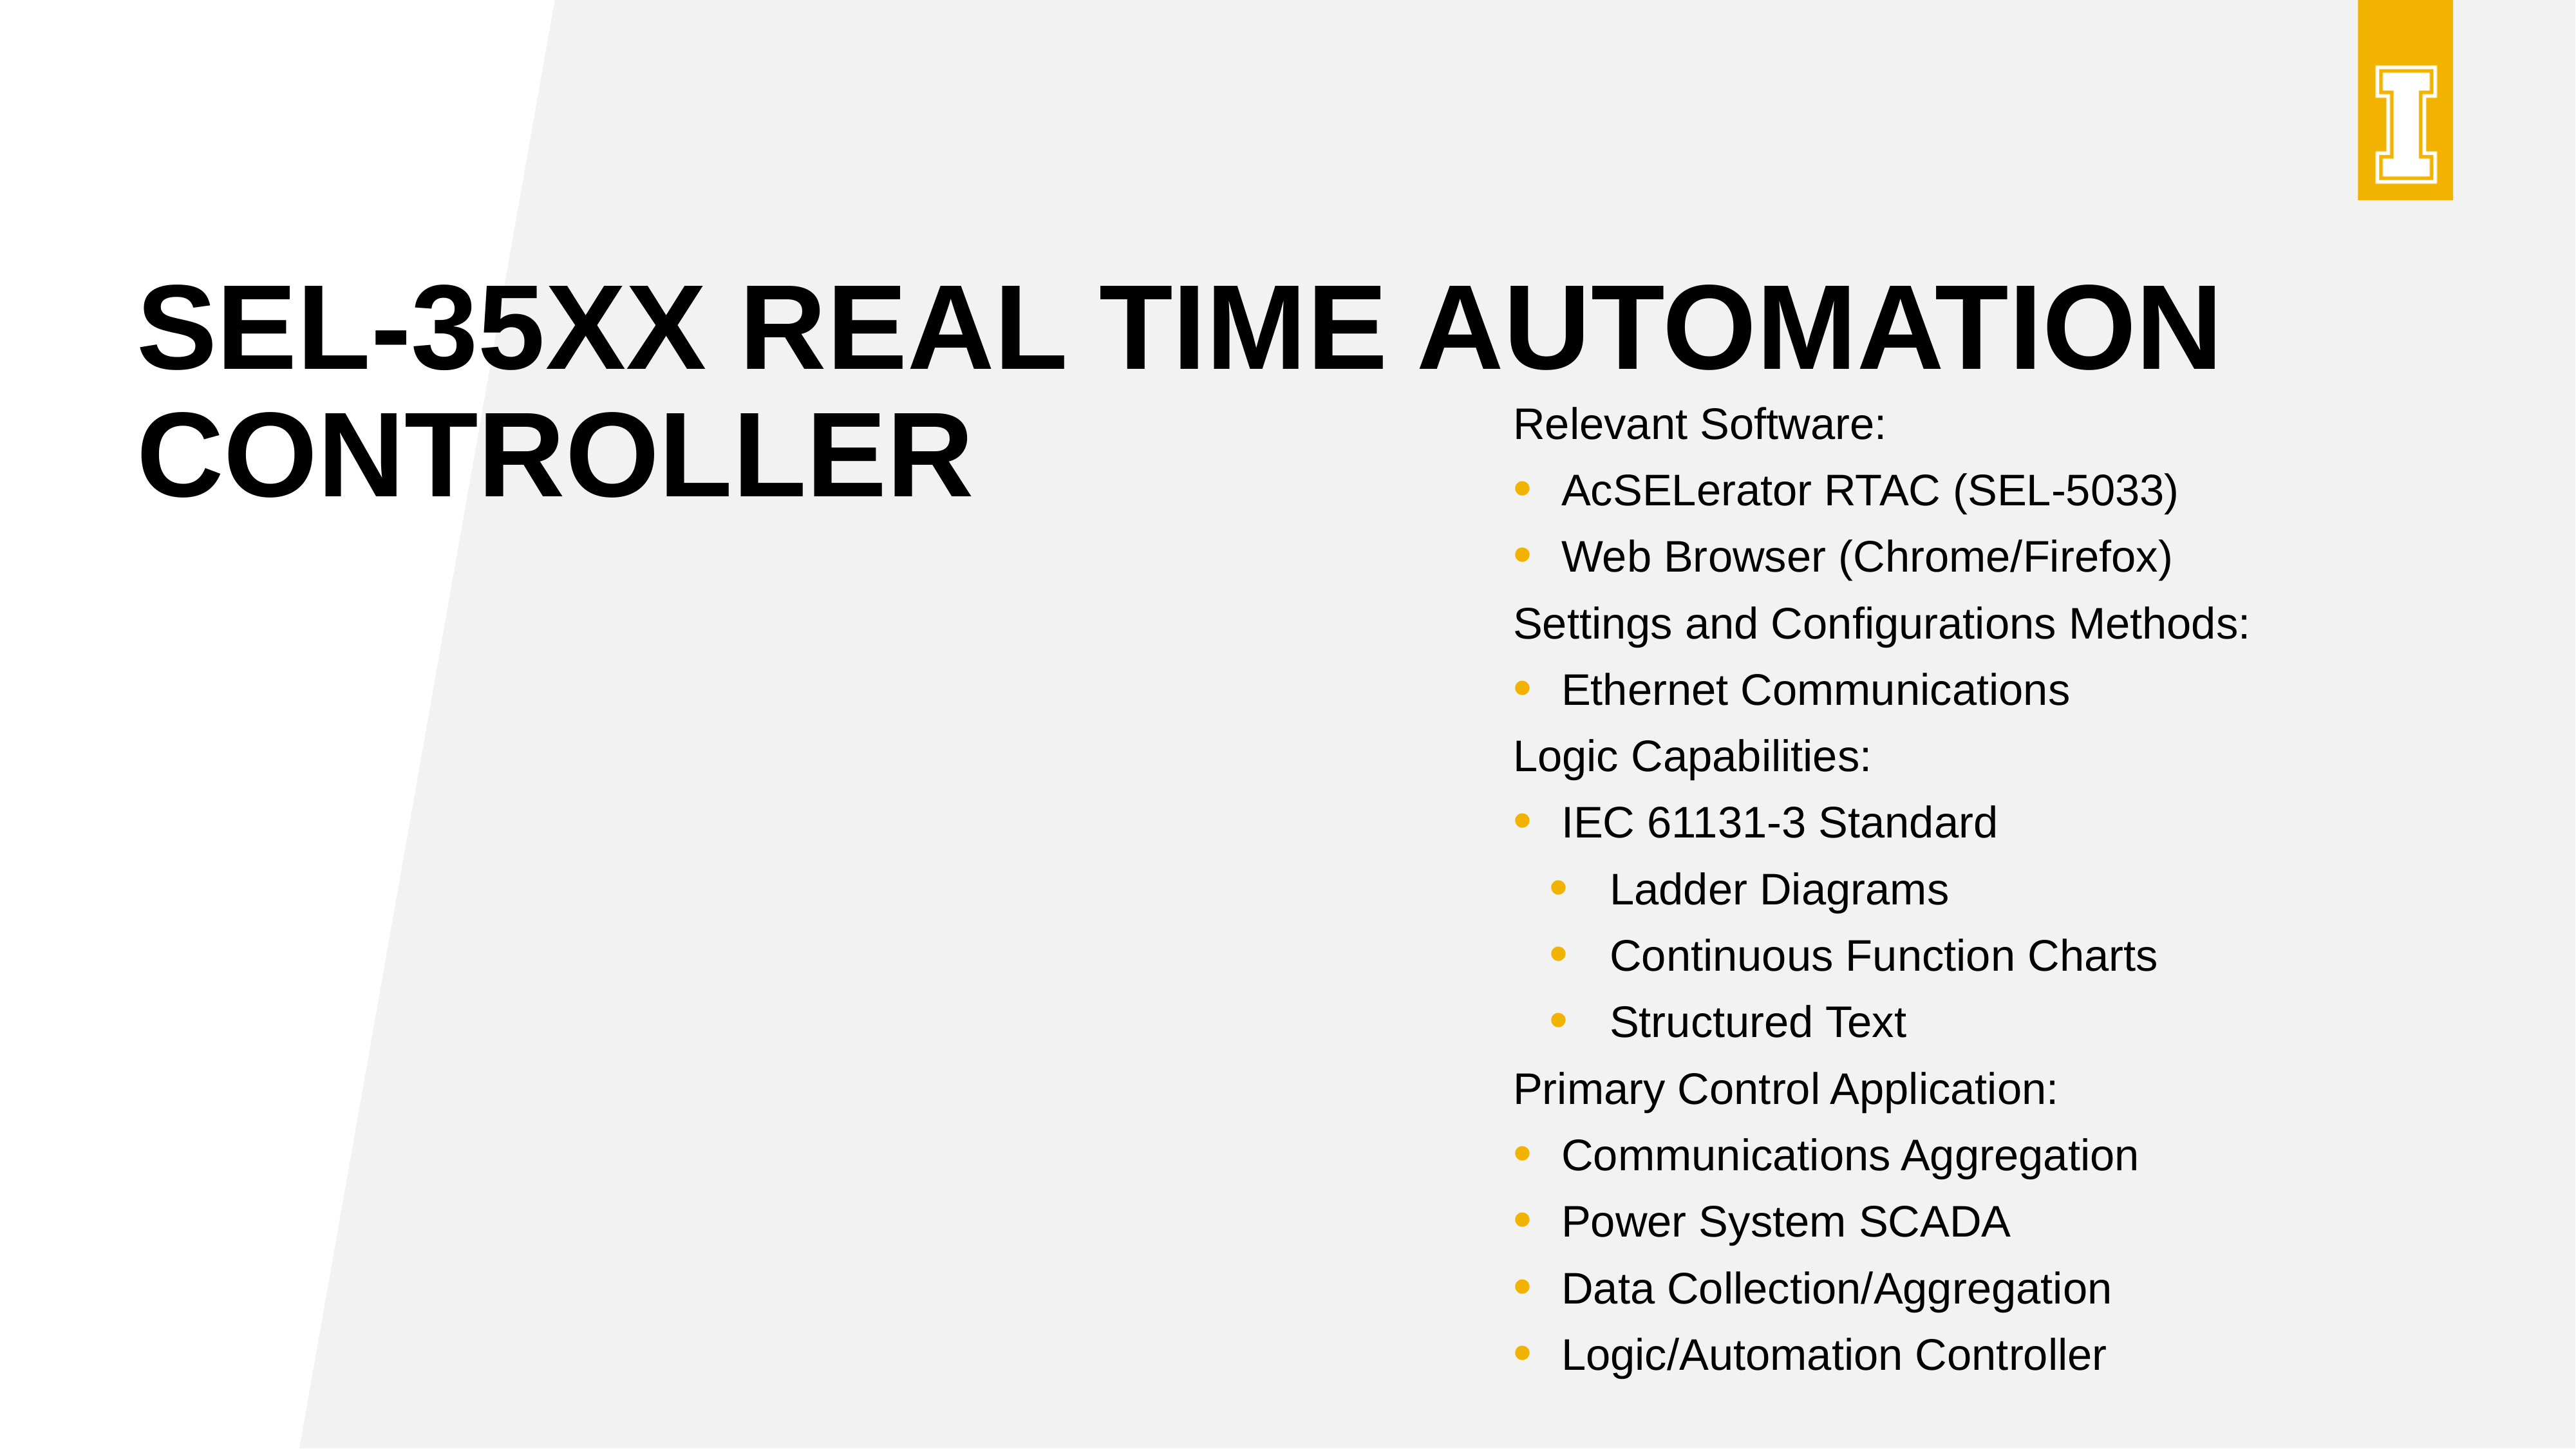

# Sel-35xx Real Time Automation controlLer
Relevant Software:
AcSELerator RTAC (SEL-5033)
Web Browser (Chrome/Firefox)
Settings and Configurations Methods:
Ethernet Communications
Logic Capabilities:
IEC 61131-3 Standard
Ladder Diagrams
Continuous Function Charts
Structured Text
Primary Control Application:
Communications Aggregation
Power System SCADA
Data Collection/Aggregation
Logic/Automation Controller